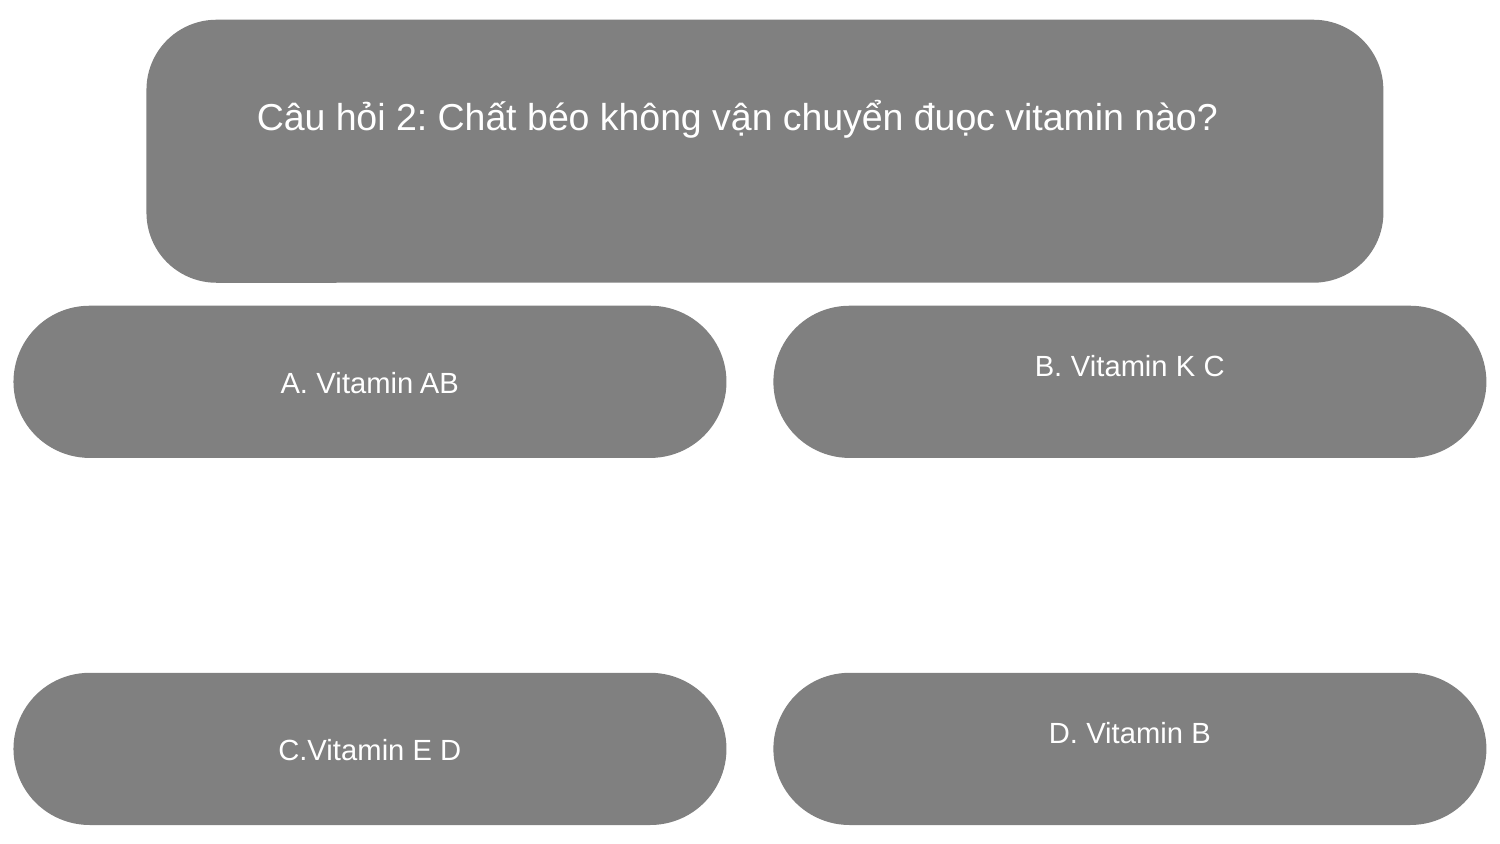

Câu hỏi 2: Chất béo không vận chuyển đuọc vitamin nào?

A. Vitamin AB
B. Vitamin K C

C.Vitamin E D
D. Vitamin B